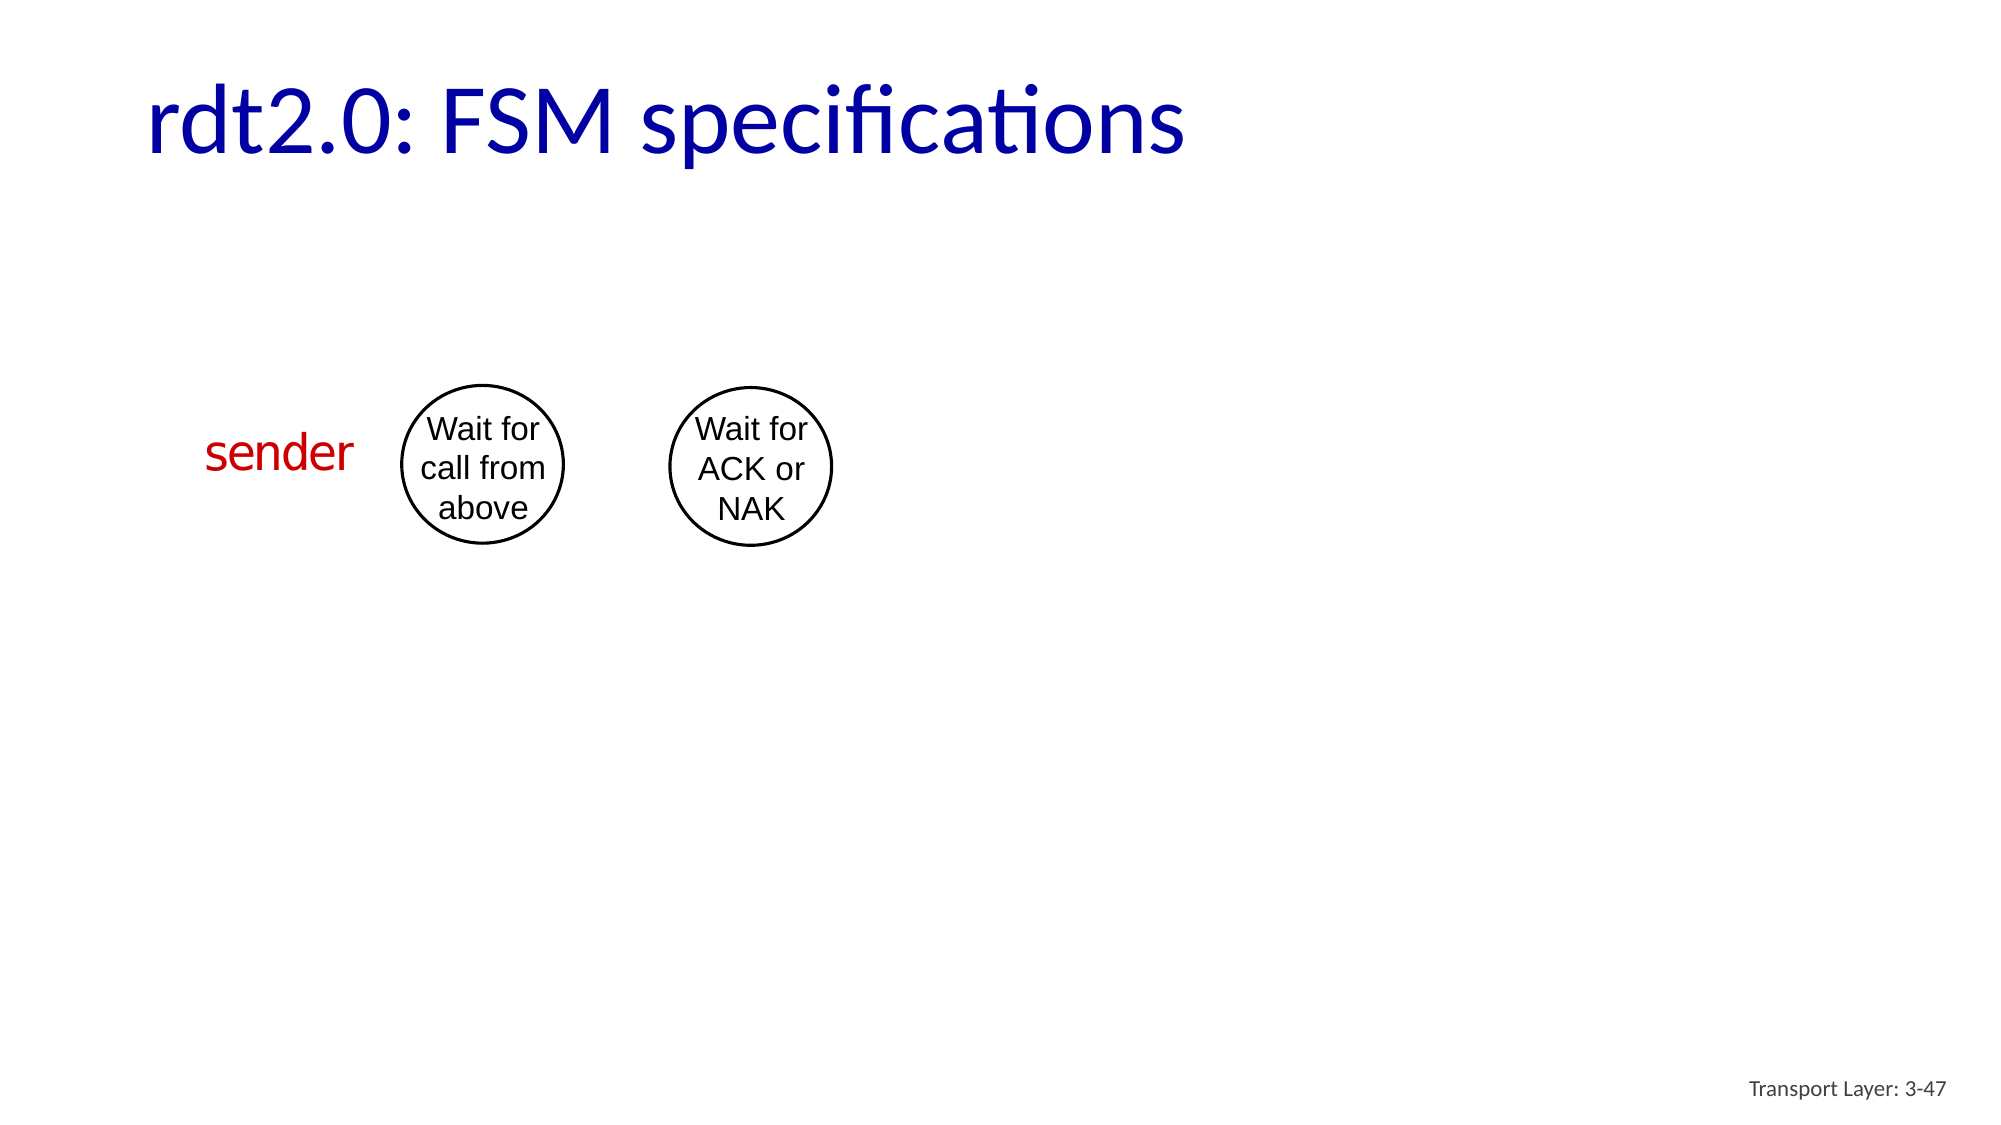

# rdt2.0: FSM specifications

Wait for ACK or NAK
Wait for call from above

sender

Wait for call from below
receiver
Transport Layer: 3-47